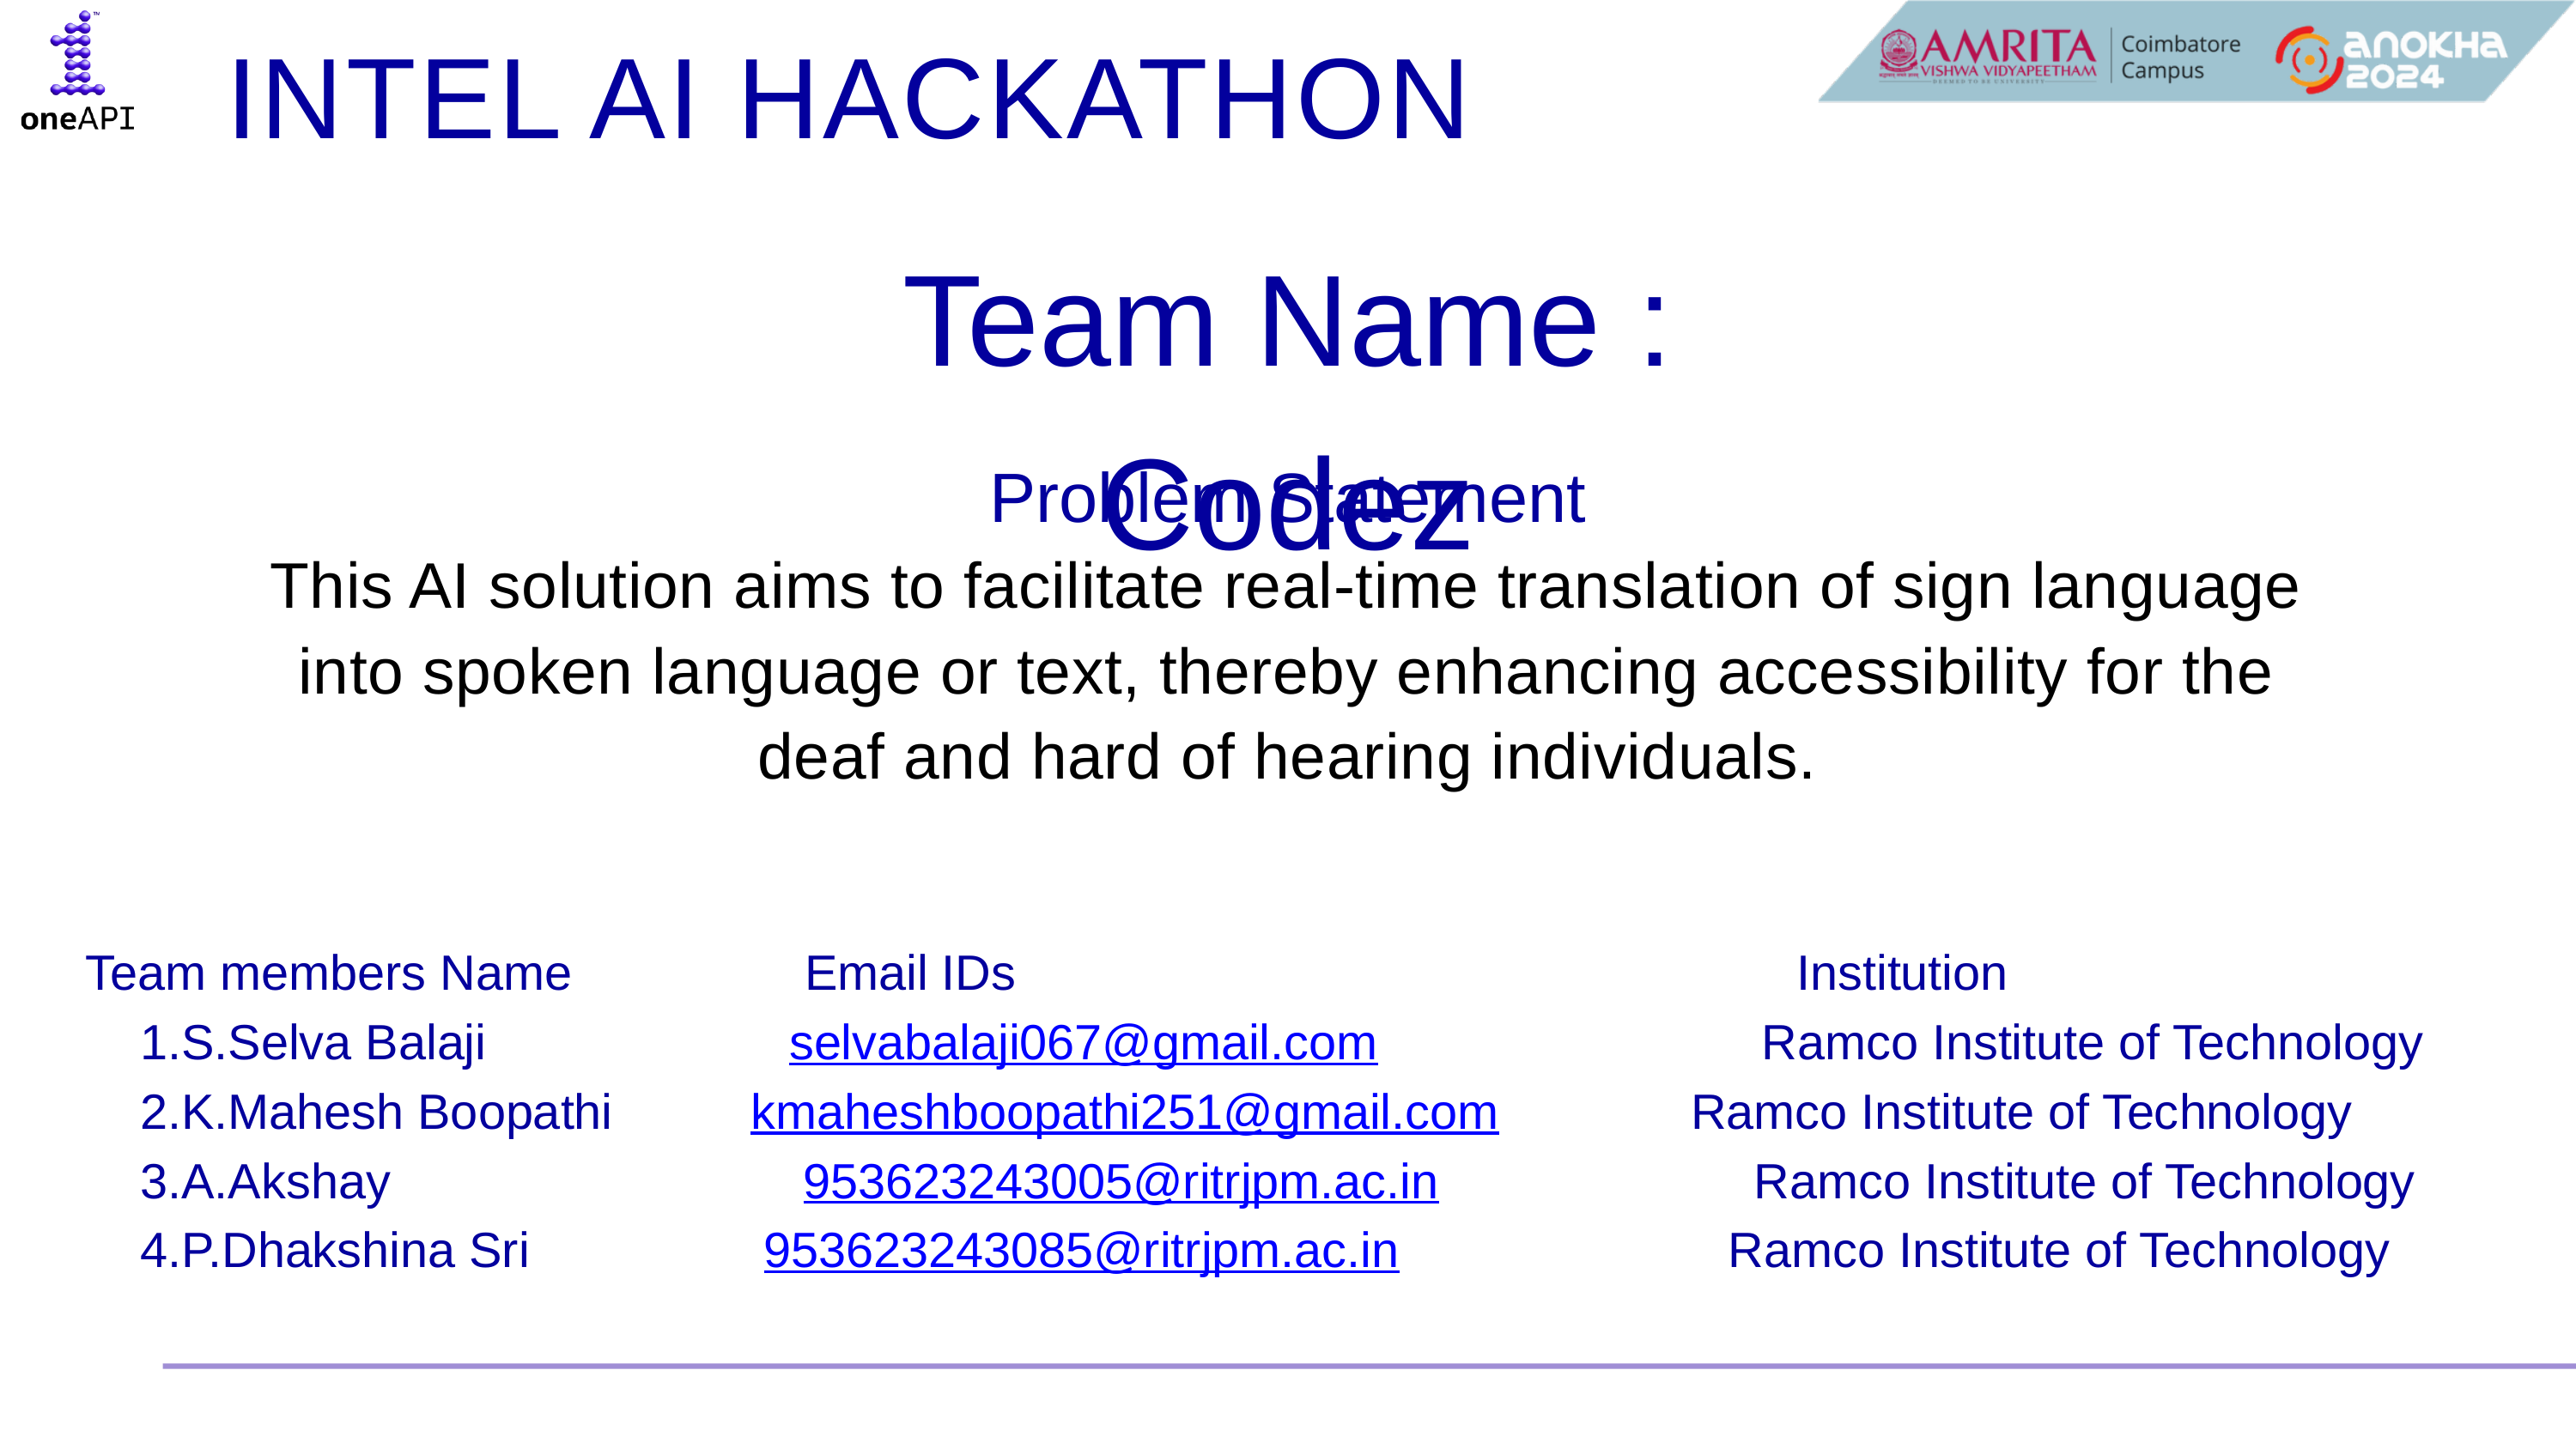

INTEL AI HACKATHON
Team Name : Codez
Problem Statement
This AI solution aims to facilitate real-time translation of sign language into spoken language or text, thereby enhancing accessibility for the deaf and hard of hearing individuals.
Team members Name                 Email IDs                                                         Institution
    1.S.Selva Balaji                      selvabalaji067@gmail.com                            Ramco Institute of Technology
    2.K.Mahesh Boopathi          kmaheshboopathi251@gmail.com              Ramco Institute of Technology
    3.A.Akshay                              953623243005@ritrjpm.ac.in                       Ramco Institute of Technology
    4.P.Dhakshina Sri                 953623243085@ritrjpm.ac.in                        Ramco Institute of Technology